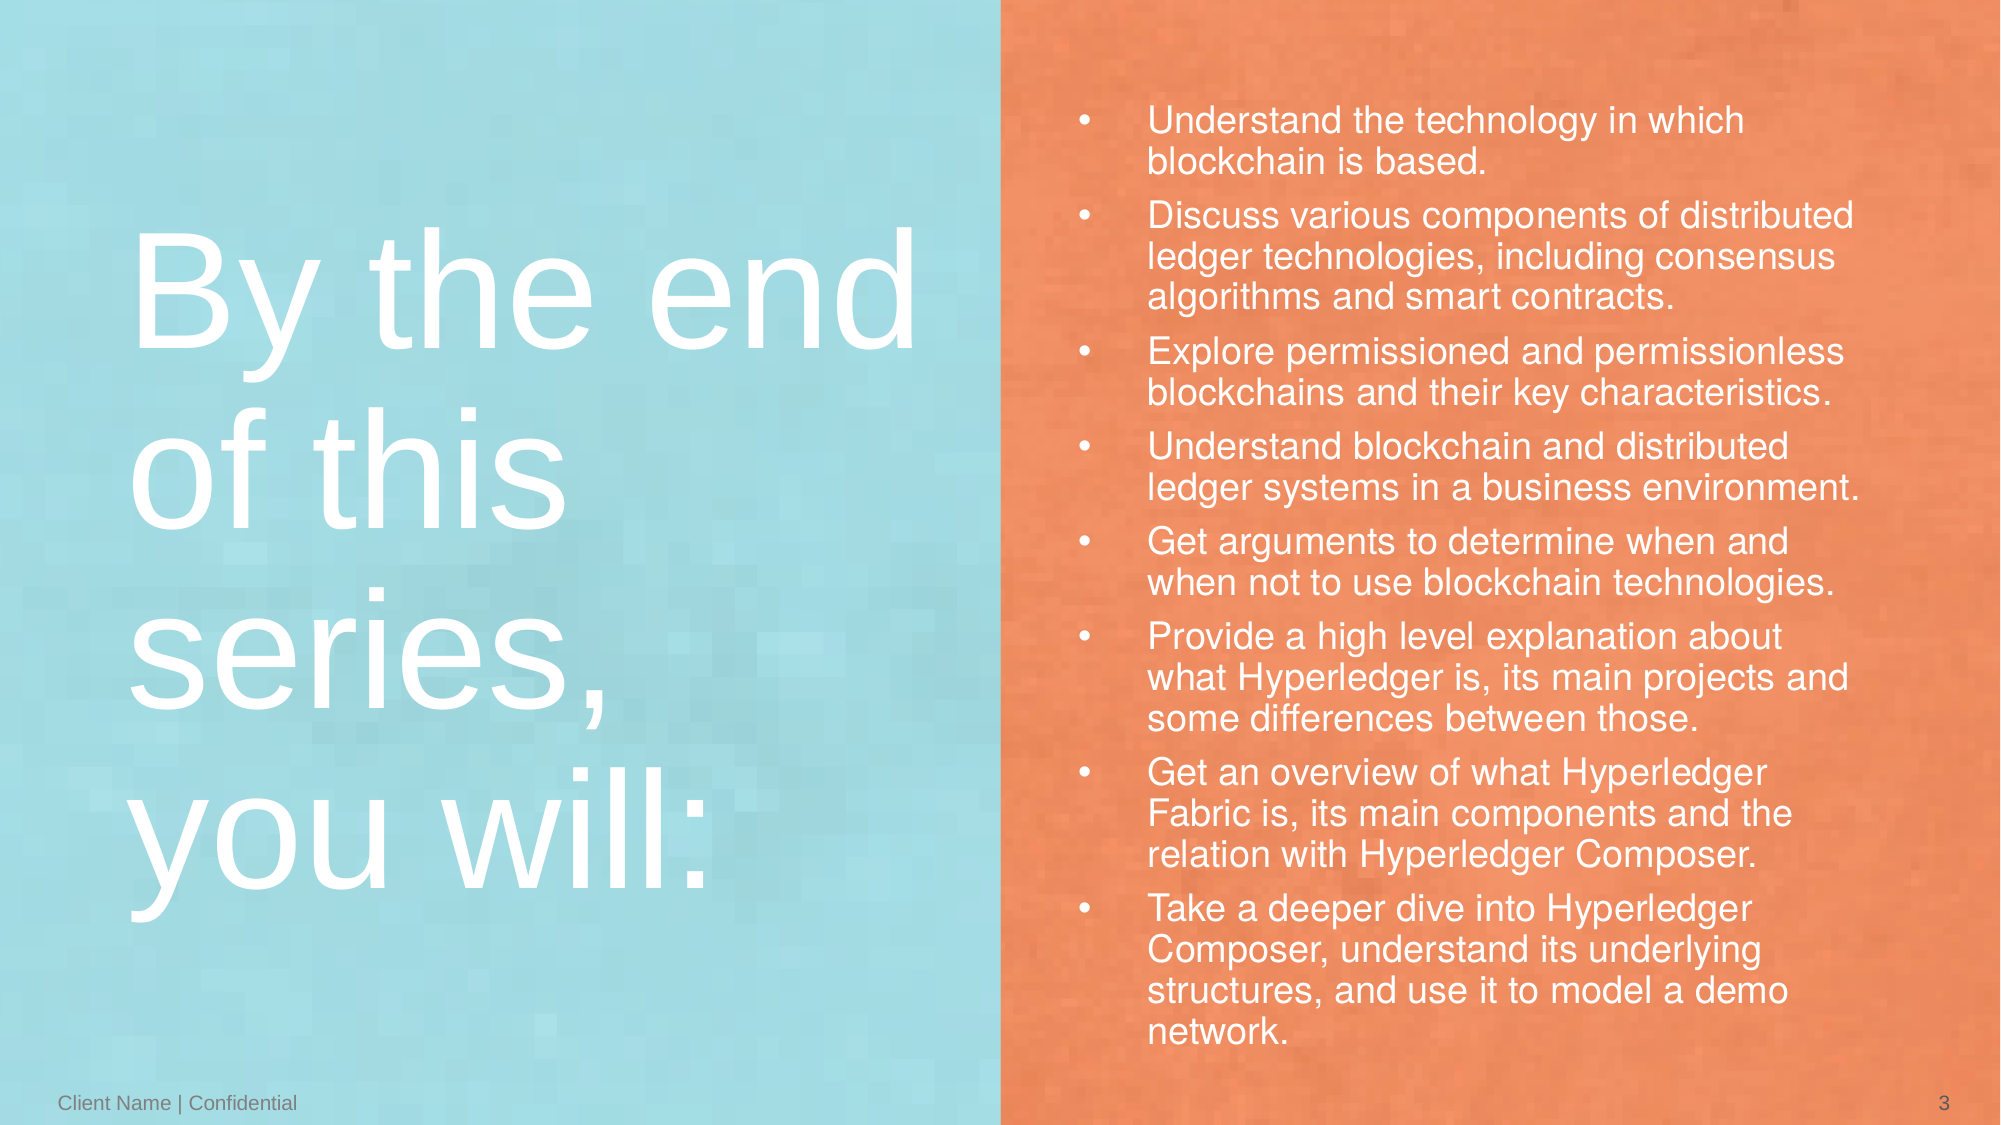

Understand the technology in which blockchain is based.
Discuss various components of distributed ledger technologies, including consensus algorithms and smart contracts.
Explore permissioned and permissionless blockchains and their key characteristics.
Understand blockchain and distributed ledger systems in a business environment.
Get arguments to determine when and when not to use blockchain technologies.
Provide a high level explanation about what Hyperledger is, its main projects and some differences between those.
Get an overview of what Hyperledger Fabric is, its main components and the relation with Hyperledger Composer.
Take a deeper dive into Hyperledger Composer, understand its underlying structures, and use it to model a demo network.
# By the end of this series, you will: